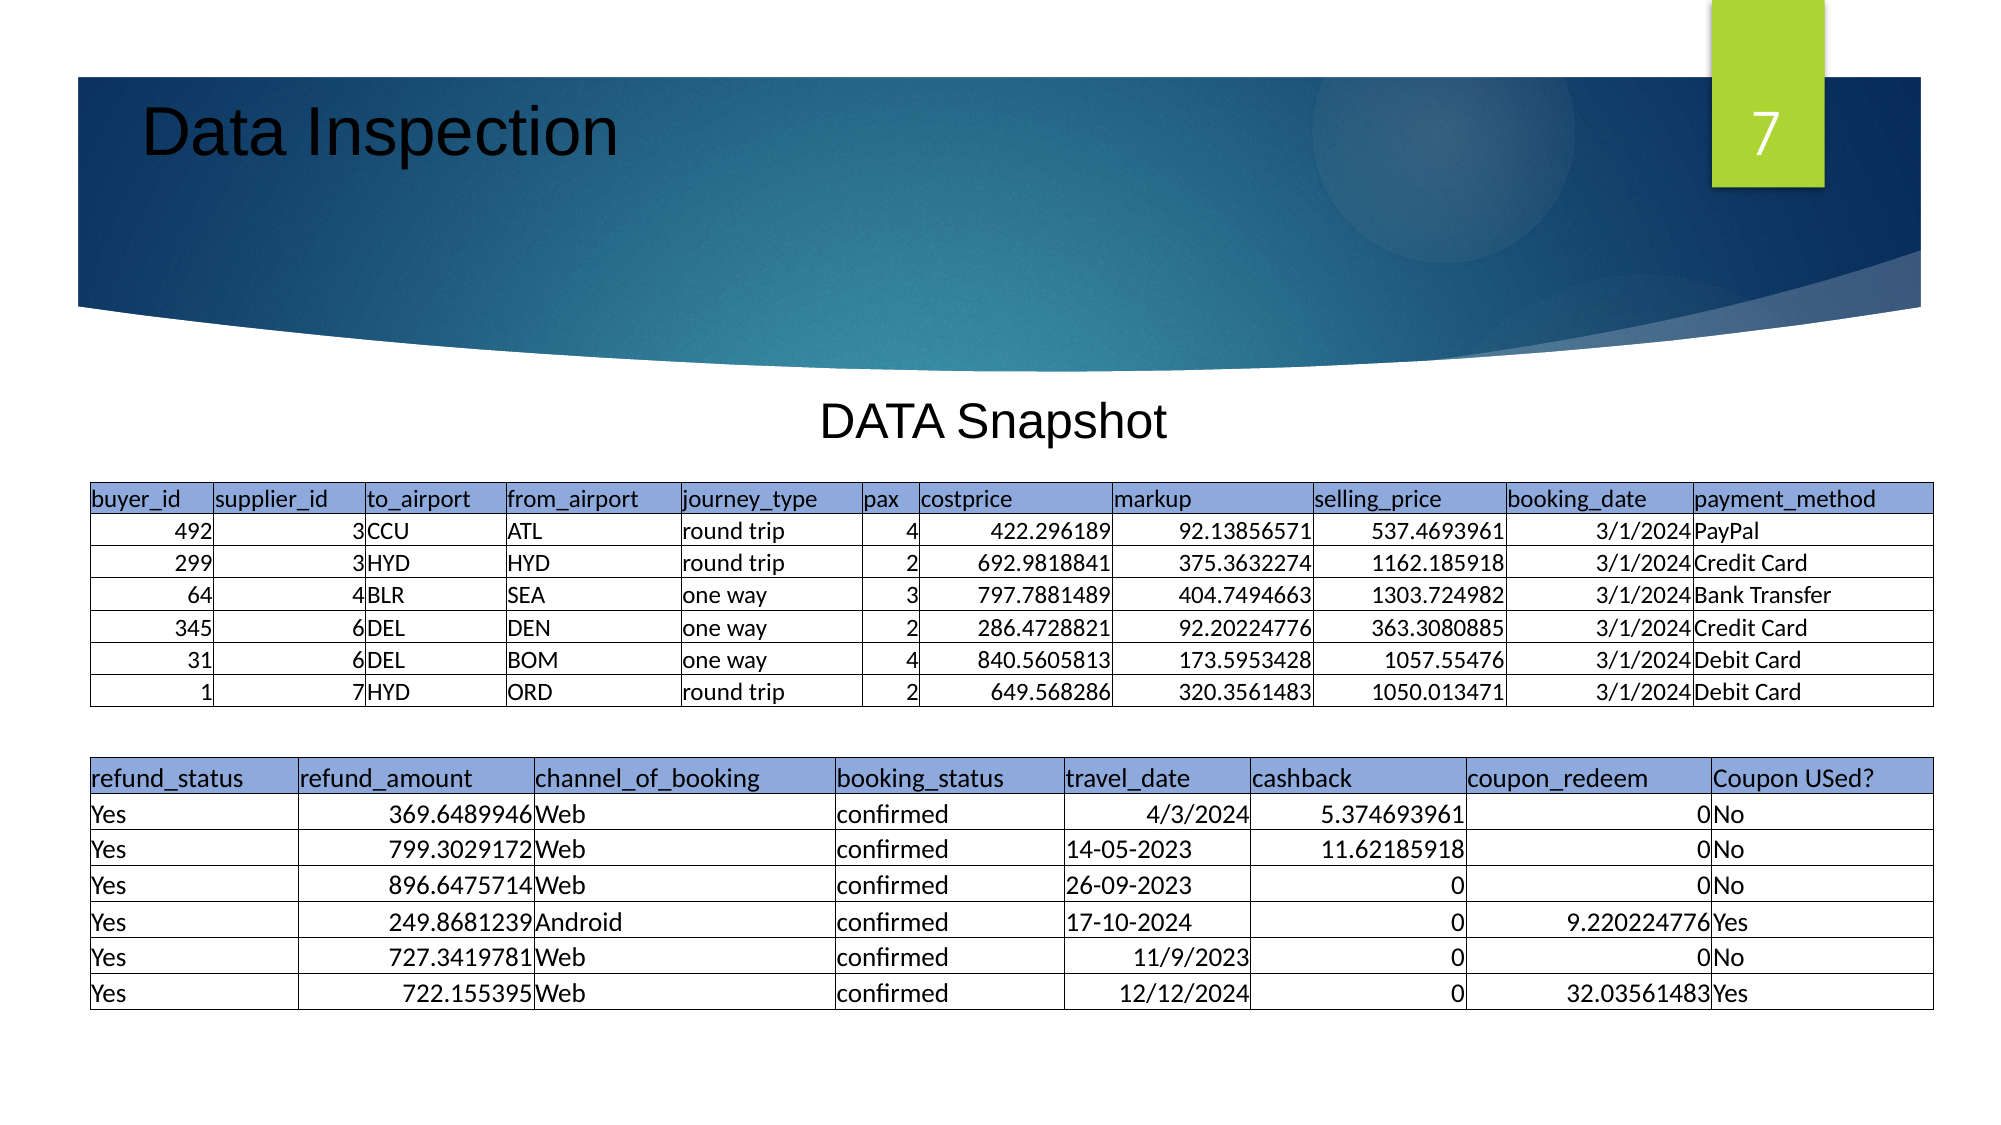

7
Data Inspection
DATA Snapshot
| buyer\_id | supplier\_id | to\_airport | from\_airport | journey\_type | pax | costprice | markup | selling\_price | booking\_date | payment\_method |
| --- | --- | --- | --- | --- | --- | --- | --- | --- | --- | --- |
| 492 | 3 | CCU | ATL | round trip | 4 | 422.296189 | 92.13856571 | 537.4693961 | 3/1/2024 | PayPal |
| 299 | 3 | HYD | HYD | round trip | 2 | 692.9818841 | 375.3632274 | 1162.185918 | 3/1/2024 | Credit Card |
| 64 | 4 | BLR | SEA | one way | 3 | 797.7881489 | 404.7494663 | 1303.724982 | 3/1/2024 | Bank Transfer |
| 345 | 6 | DEL | DEN | one way | 2 | 286.4728821 | 92.20224776 | 363.3080885 | 3/1/2024 | Credit Card |
| 31 | 6 | DEL | BOM | one way | 4 | 840.5605813 | 173.5953428 | 1057.55476 | 3/1/2024 | Debit Card |
| 1 | 7 | HYD | ORD | round trip | 2 | 649.568286 | 320.3561483 | 1050.013471 | 3/1/2024 | Debit Card |
| refund\_status | refund\_amount | channel\_of\_booking | booking\_status | travel\_date | cashback | coupon\_redeem | Coupon USed? |
| --- | --- | --- | --- | --- | --- | --- | --- |
| Yes | 369.6489946 | Web | confirmed | 4/3/2024 | 5.374693961 | 0 | No |
| Yes | 799.3029172 | Web | confirmed | 14-05-2023 | 11.62185918 | 0 | No |
| Yes | 896.6475714 | Web | confirmed | 26-09-2023 | 0 | 0 | No |
| Yes | 249.8681239 | Android | confirmed | 17-10-2024 | 0 | 9.220224776 | Yes |
| Yes | 727.3419781 | Web | confirmed | 11/9/2023 | 0 | 0 | No |
| Yes | 722.155395 | Web | confirmed | 12/12/2024 | 0 | 32.03561483 | Yes |